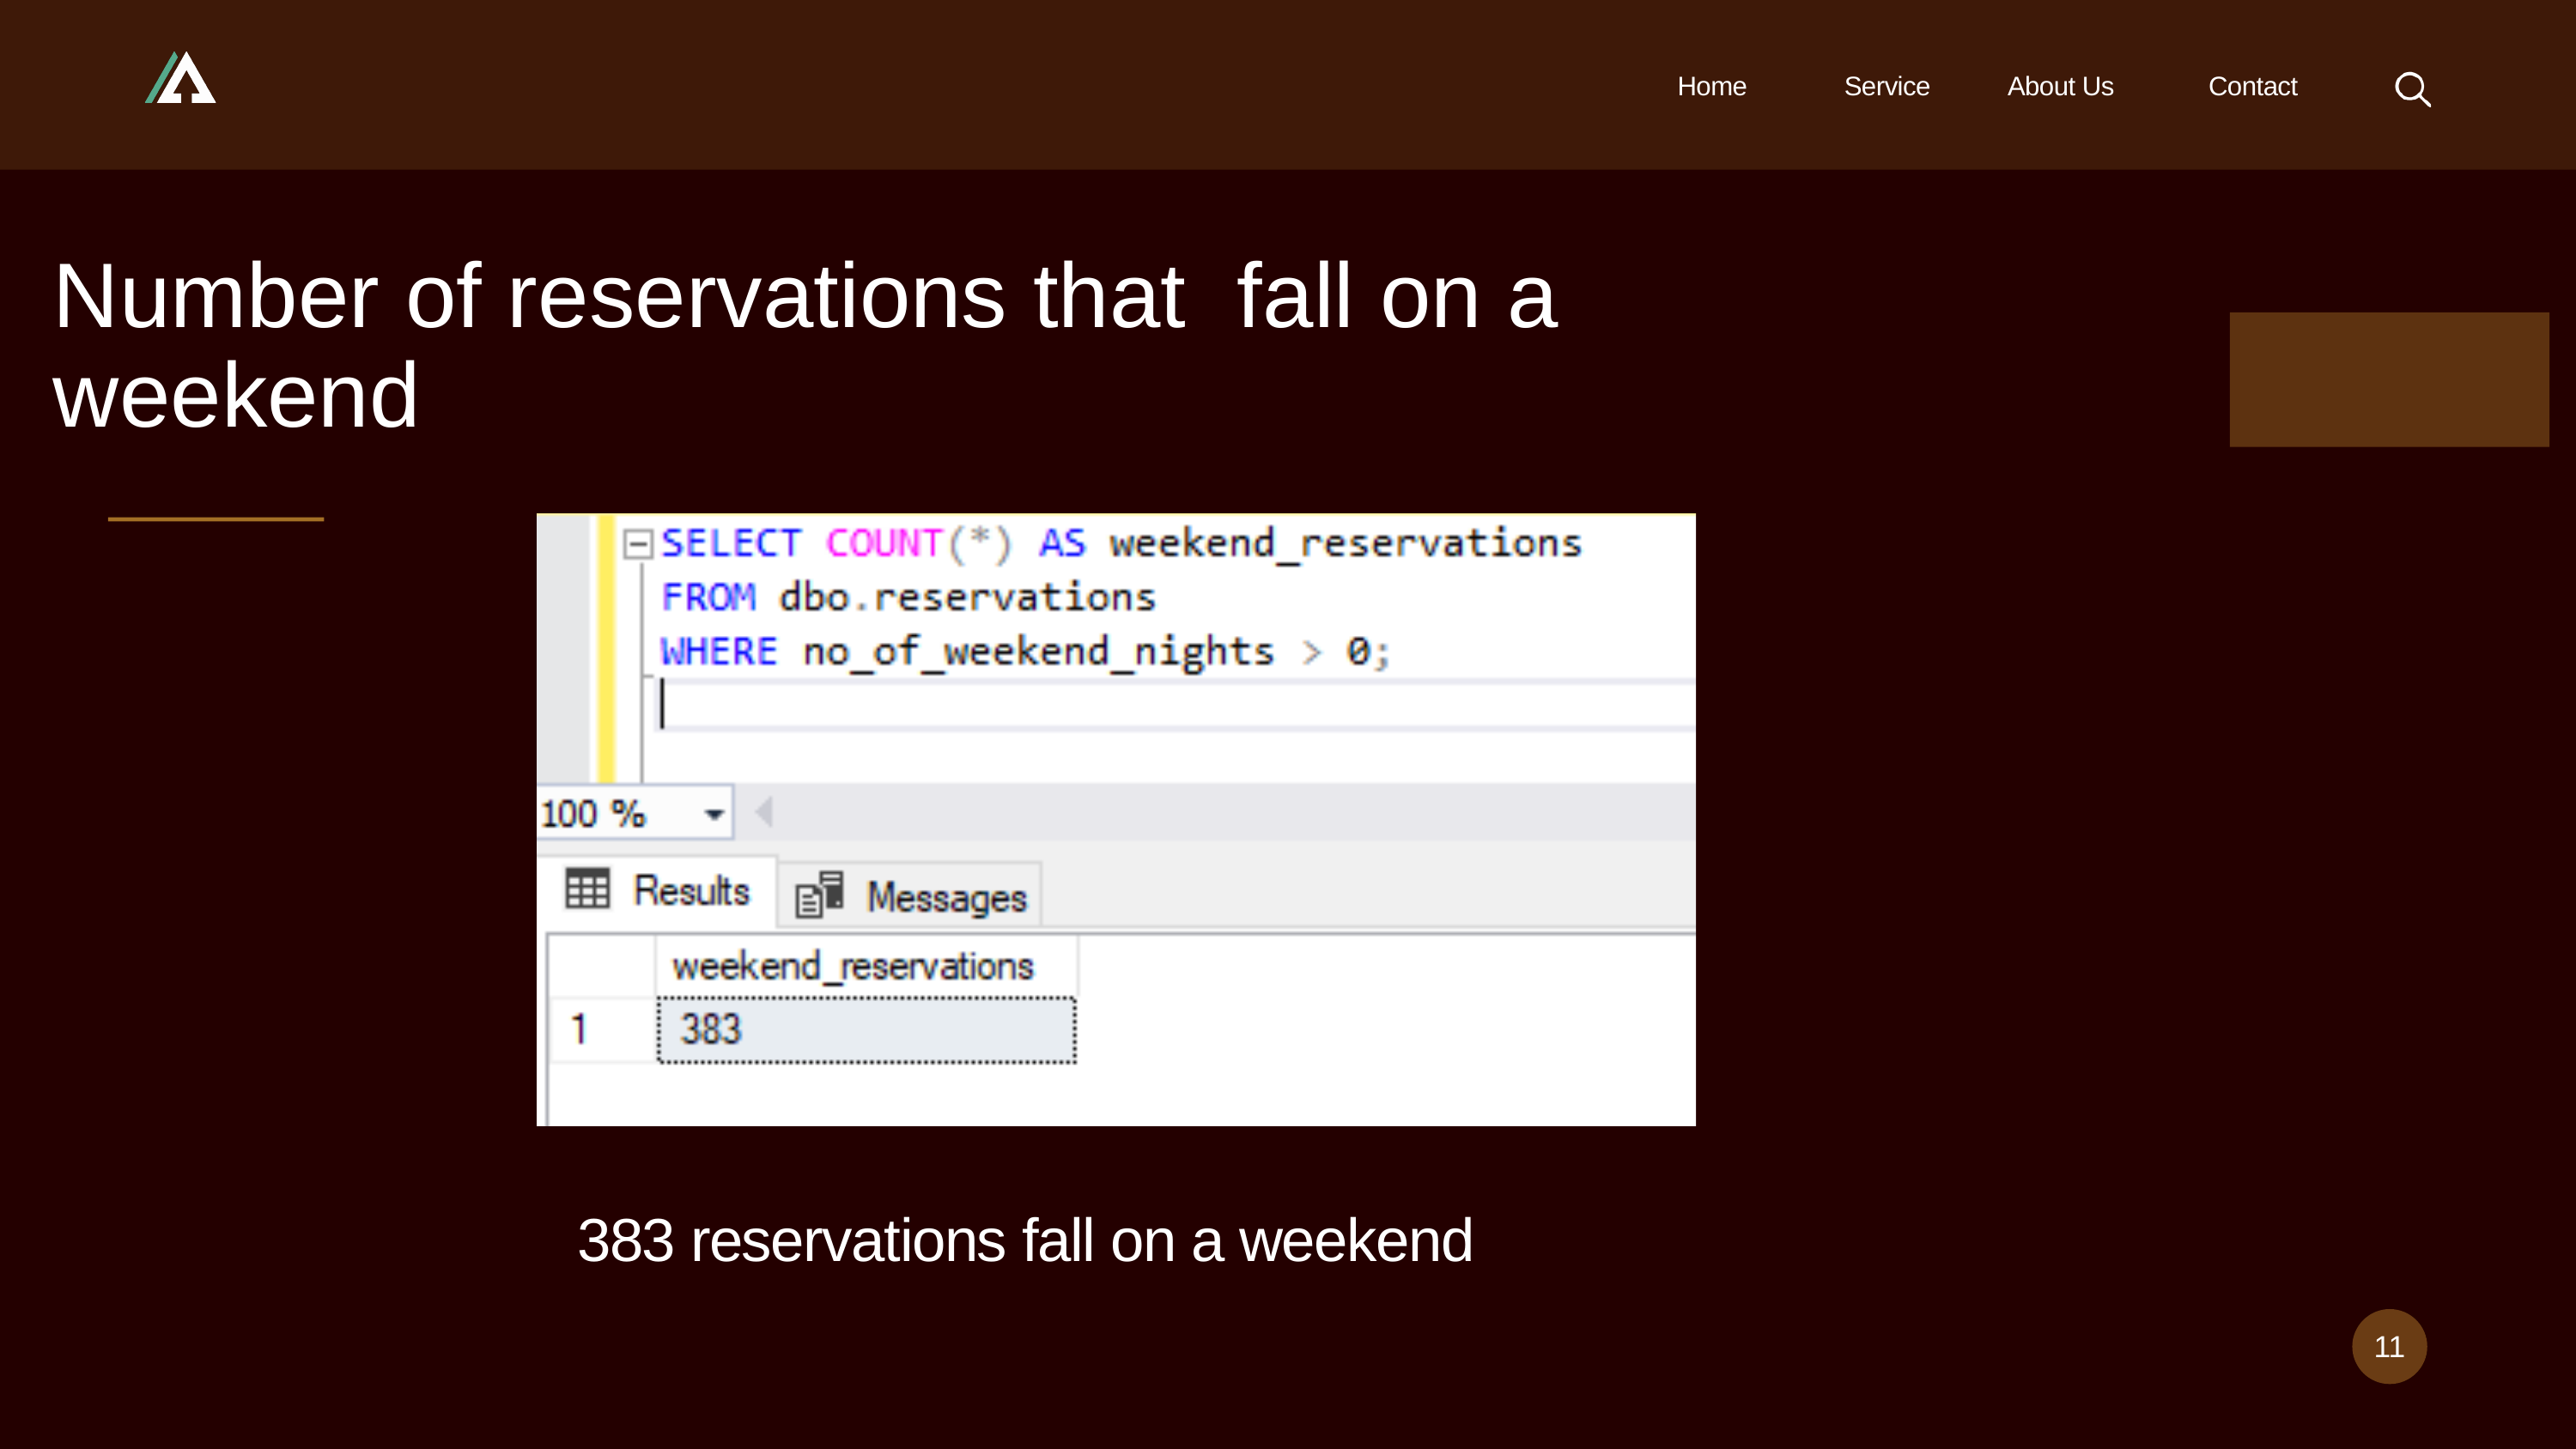

Home
Service
About Us
Contact

Number of reservations that  fall on a weekend

383 reservations fall on a weekend

11